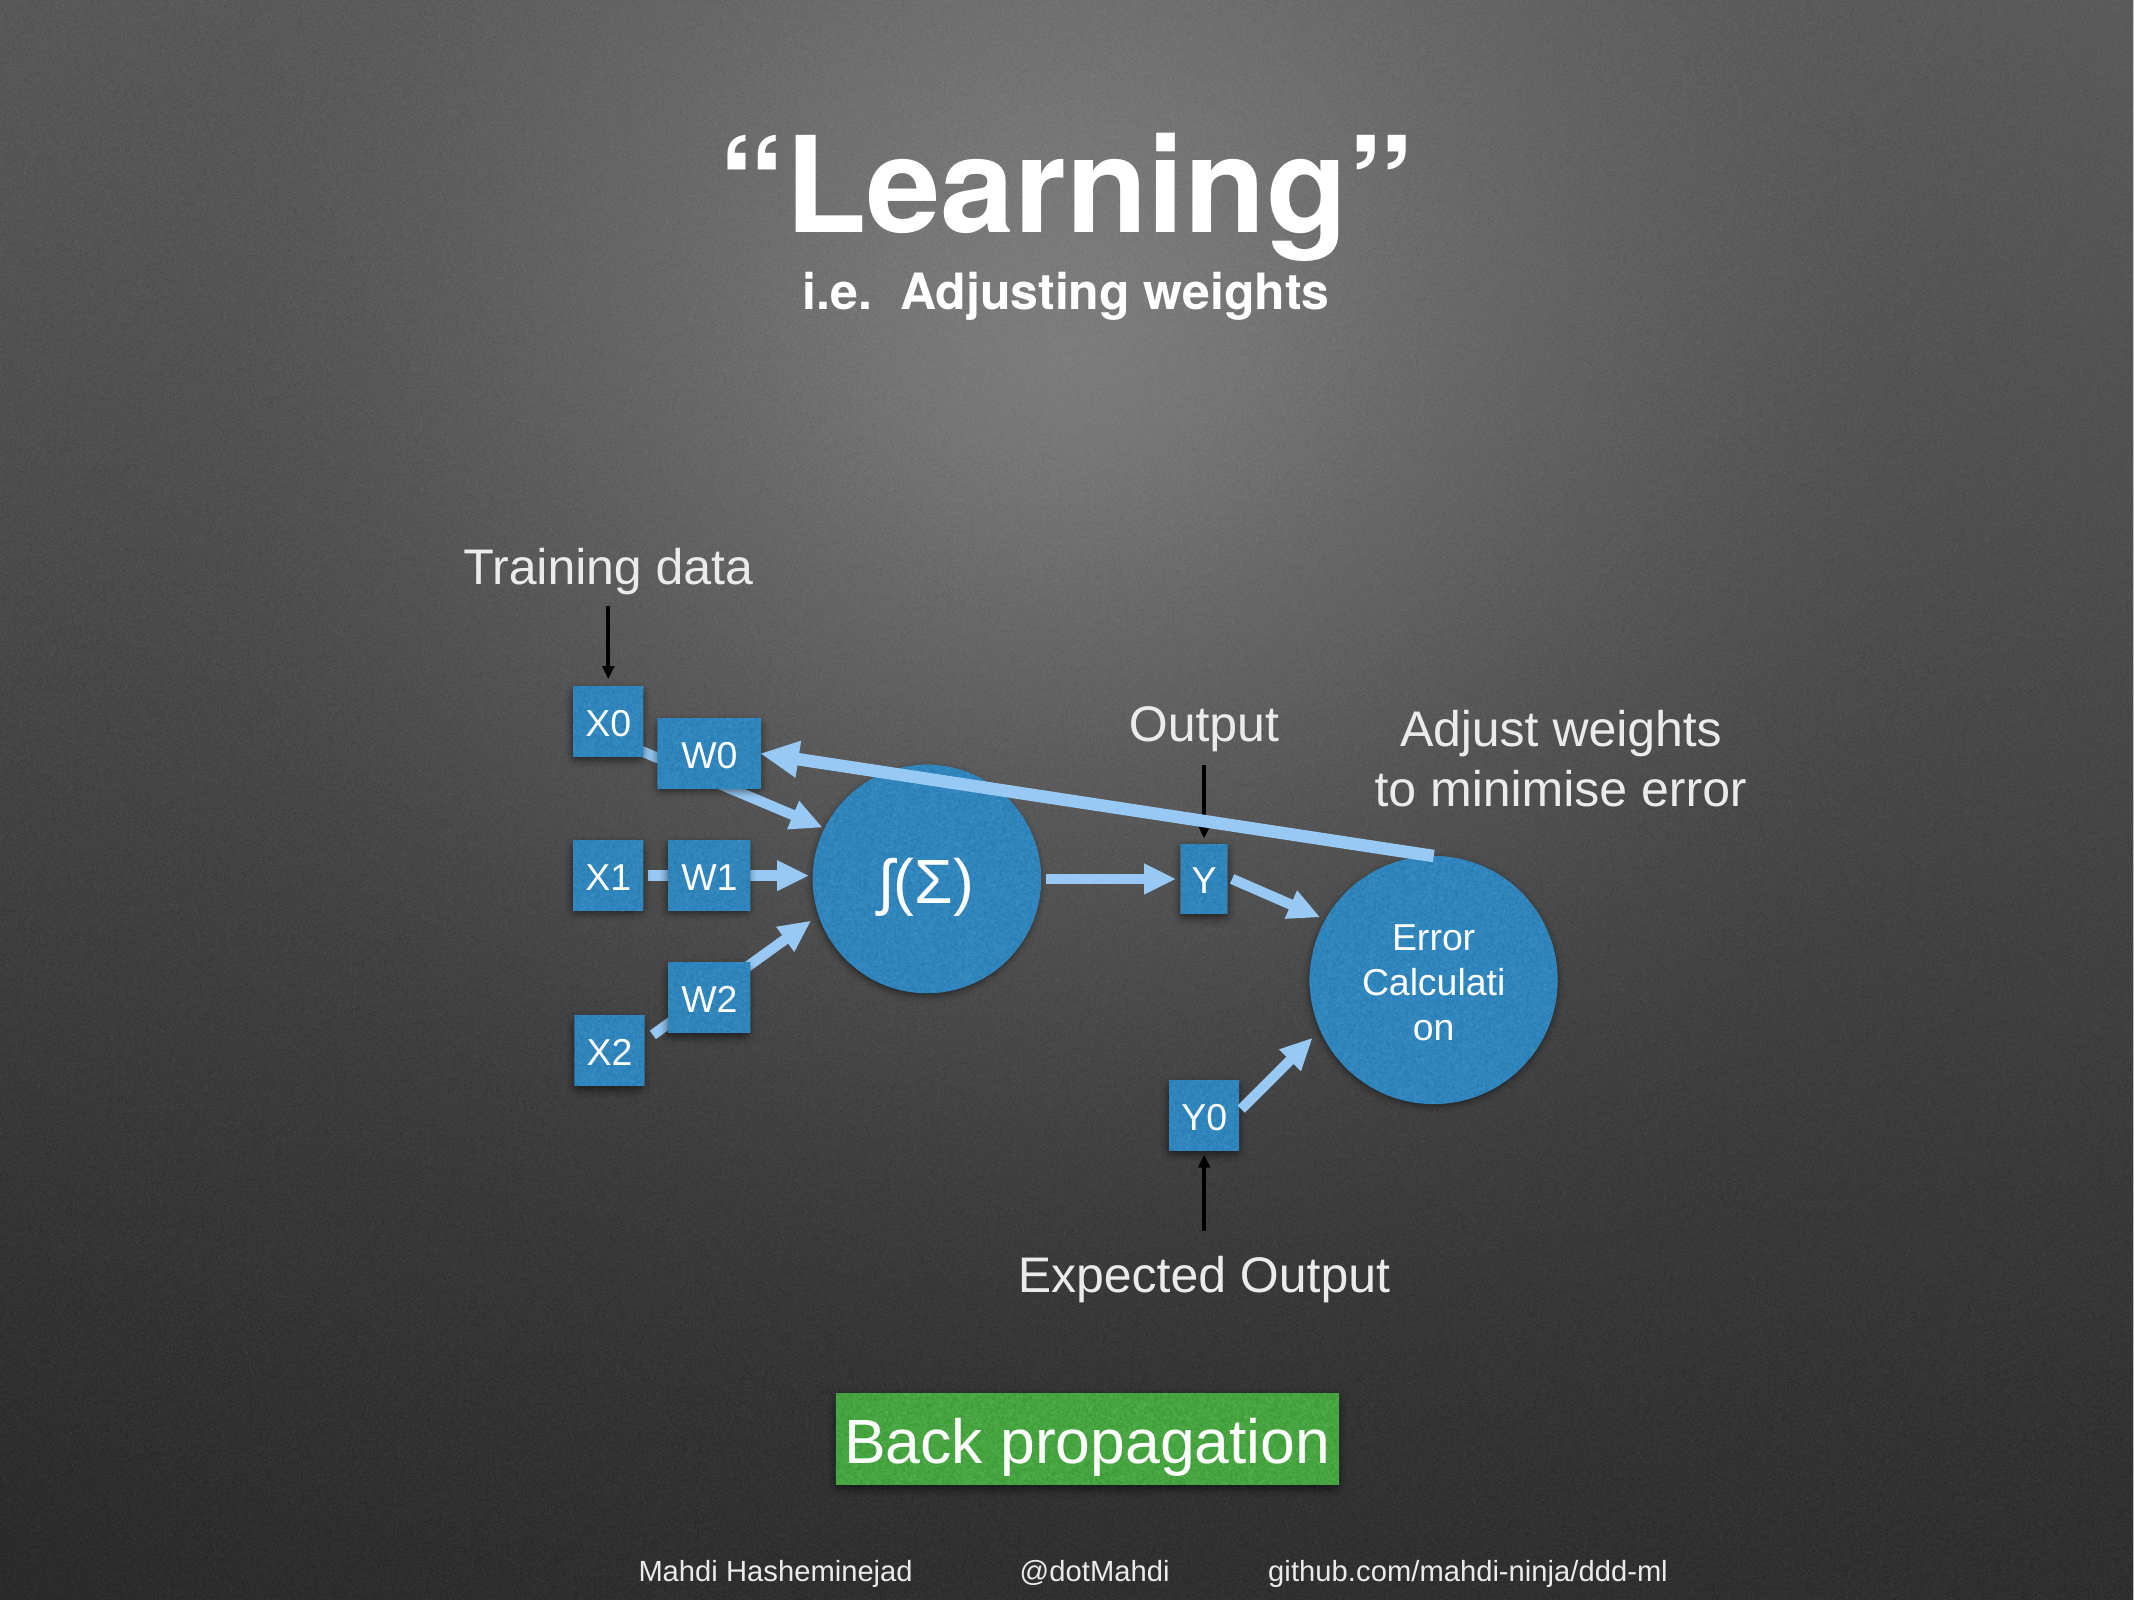

# “Learning” i.e.  Adjusting weights
Training data

Output
X0
Adjust weights
to minimise error
W0

ʃ(Σ)

X1
W1
Y
Error Calculation

W2
X2

Y0

Expected Output
Back propagation